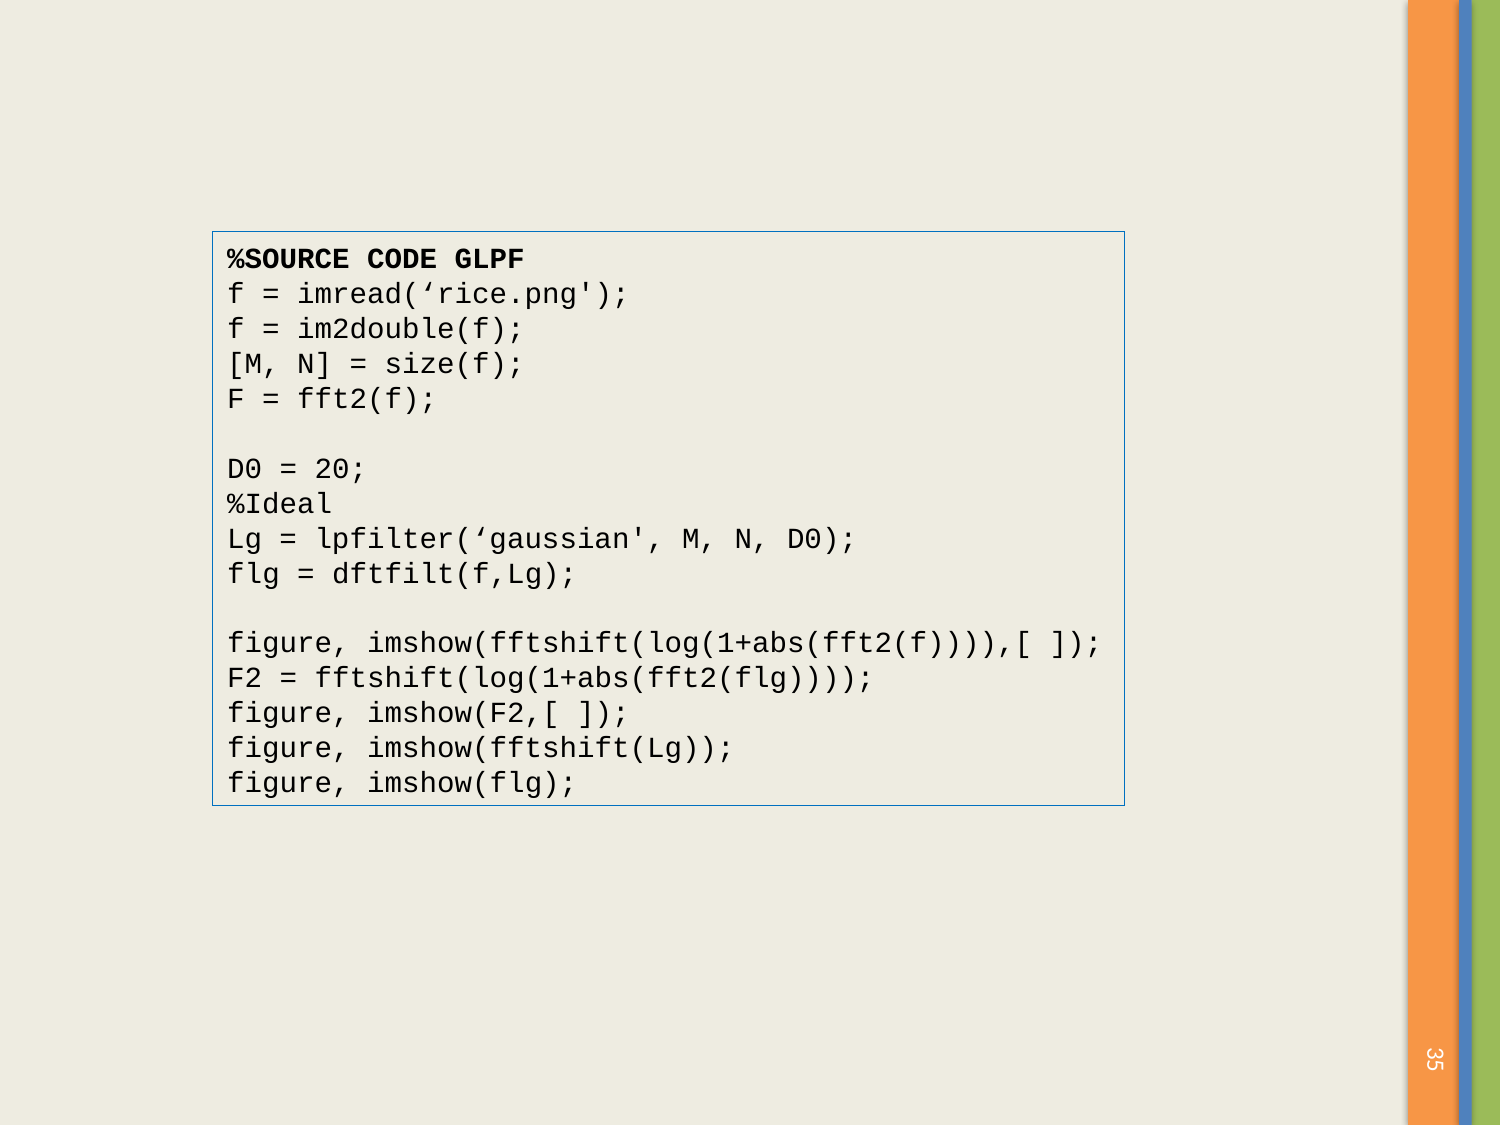

%SOURCE CODE GLPF
f = imread(‘rice.png');
f = im2double(f);
[M, N] = size(f);
F = fft2(f);

D0 = 20;
%Ideal
Lg = lpfilter(‘gaussian', M, N, D0);
flg = dftfilt(f,Lg);

figure, imshow(fftshift(log(1+abs(fft2(f)))),[ ]);
F2 = fftshift(log(1+abs(fft2(flg))));
figure, imshow(F2,[ ]);
figure, imshow(fftshift(Lg));
figure, imshow(flg);
35